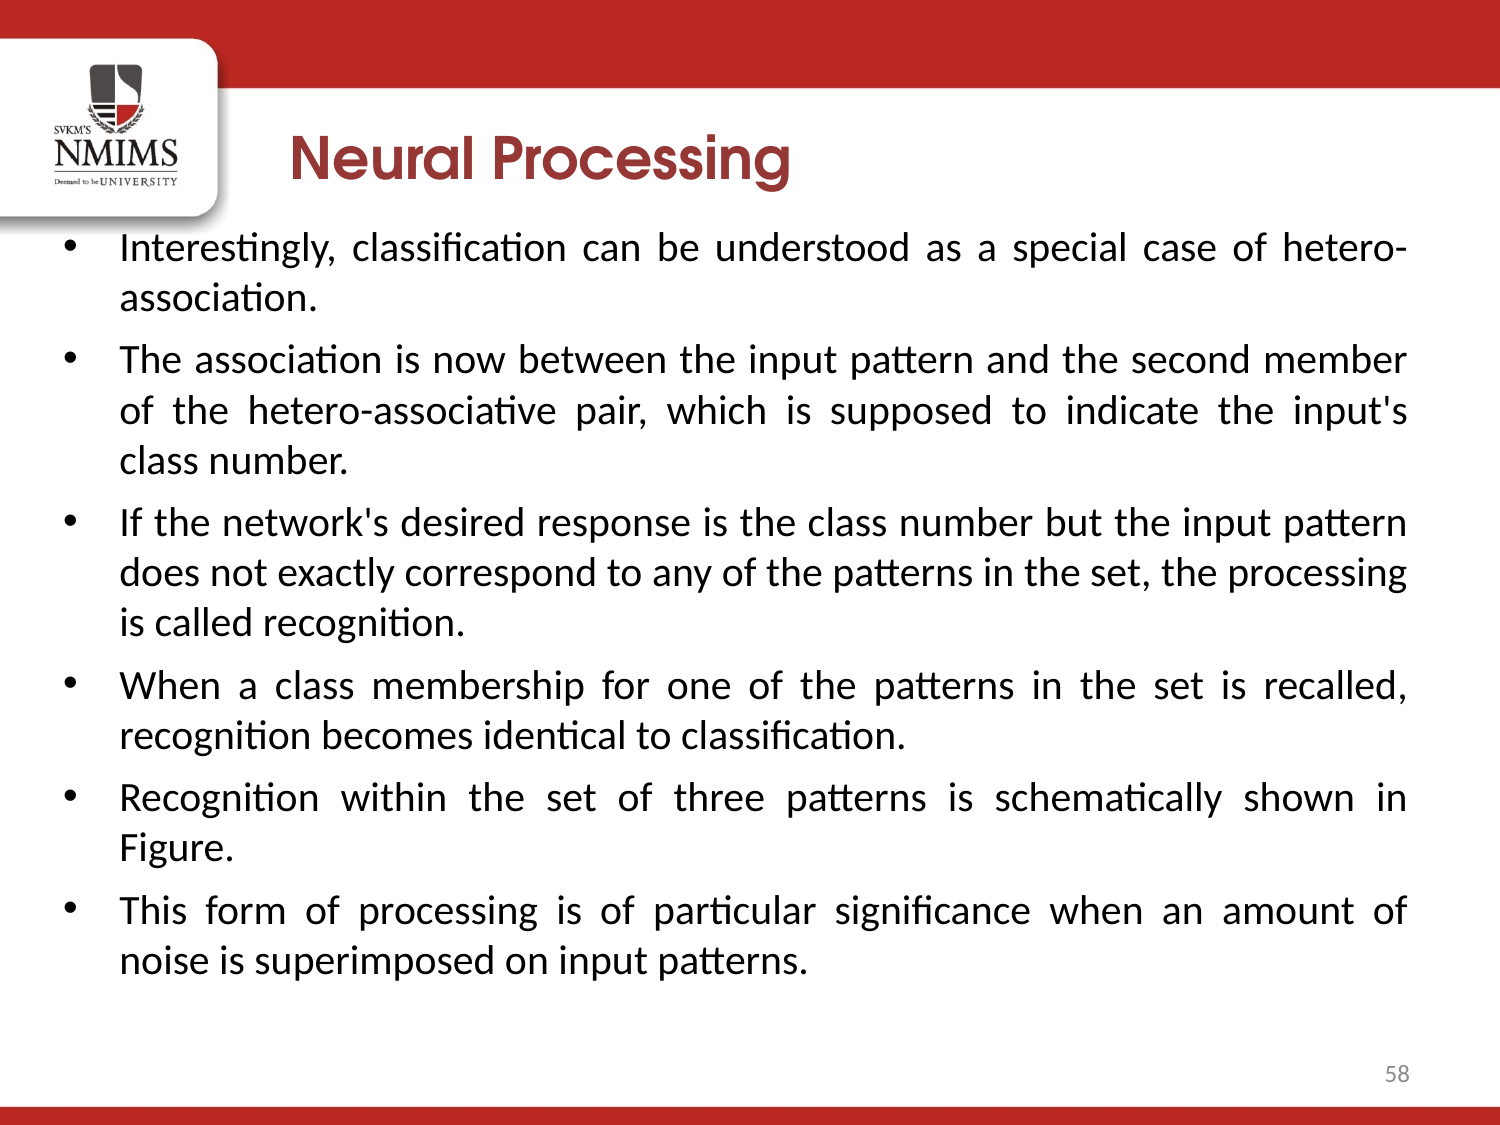

Neural Processing
Interestingly, classification can be understood as a special case of hetero-association.
The association is now between the input pattern and the second member of the hetero-associative pair, which is supposed to indicate the input's class number.
If the network's desired response is the class number but the input pattern does not exactly correspond to any of the patterns in the set, the processing is called recognition.
When a class membership for one of the patterns in the set is recalled, recognition becomes identical to classification.
Recognition within the set of three patterns is schematically shown in Figure.
This form of processing is of particular significance when an amount of noise is superimposed on input patterns.

58